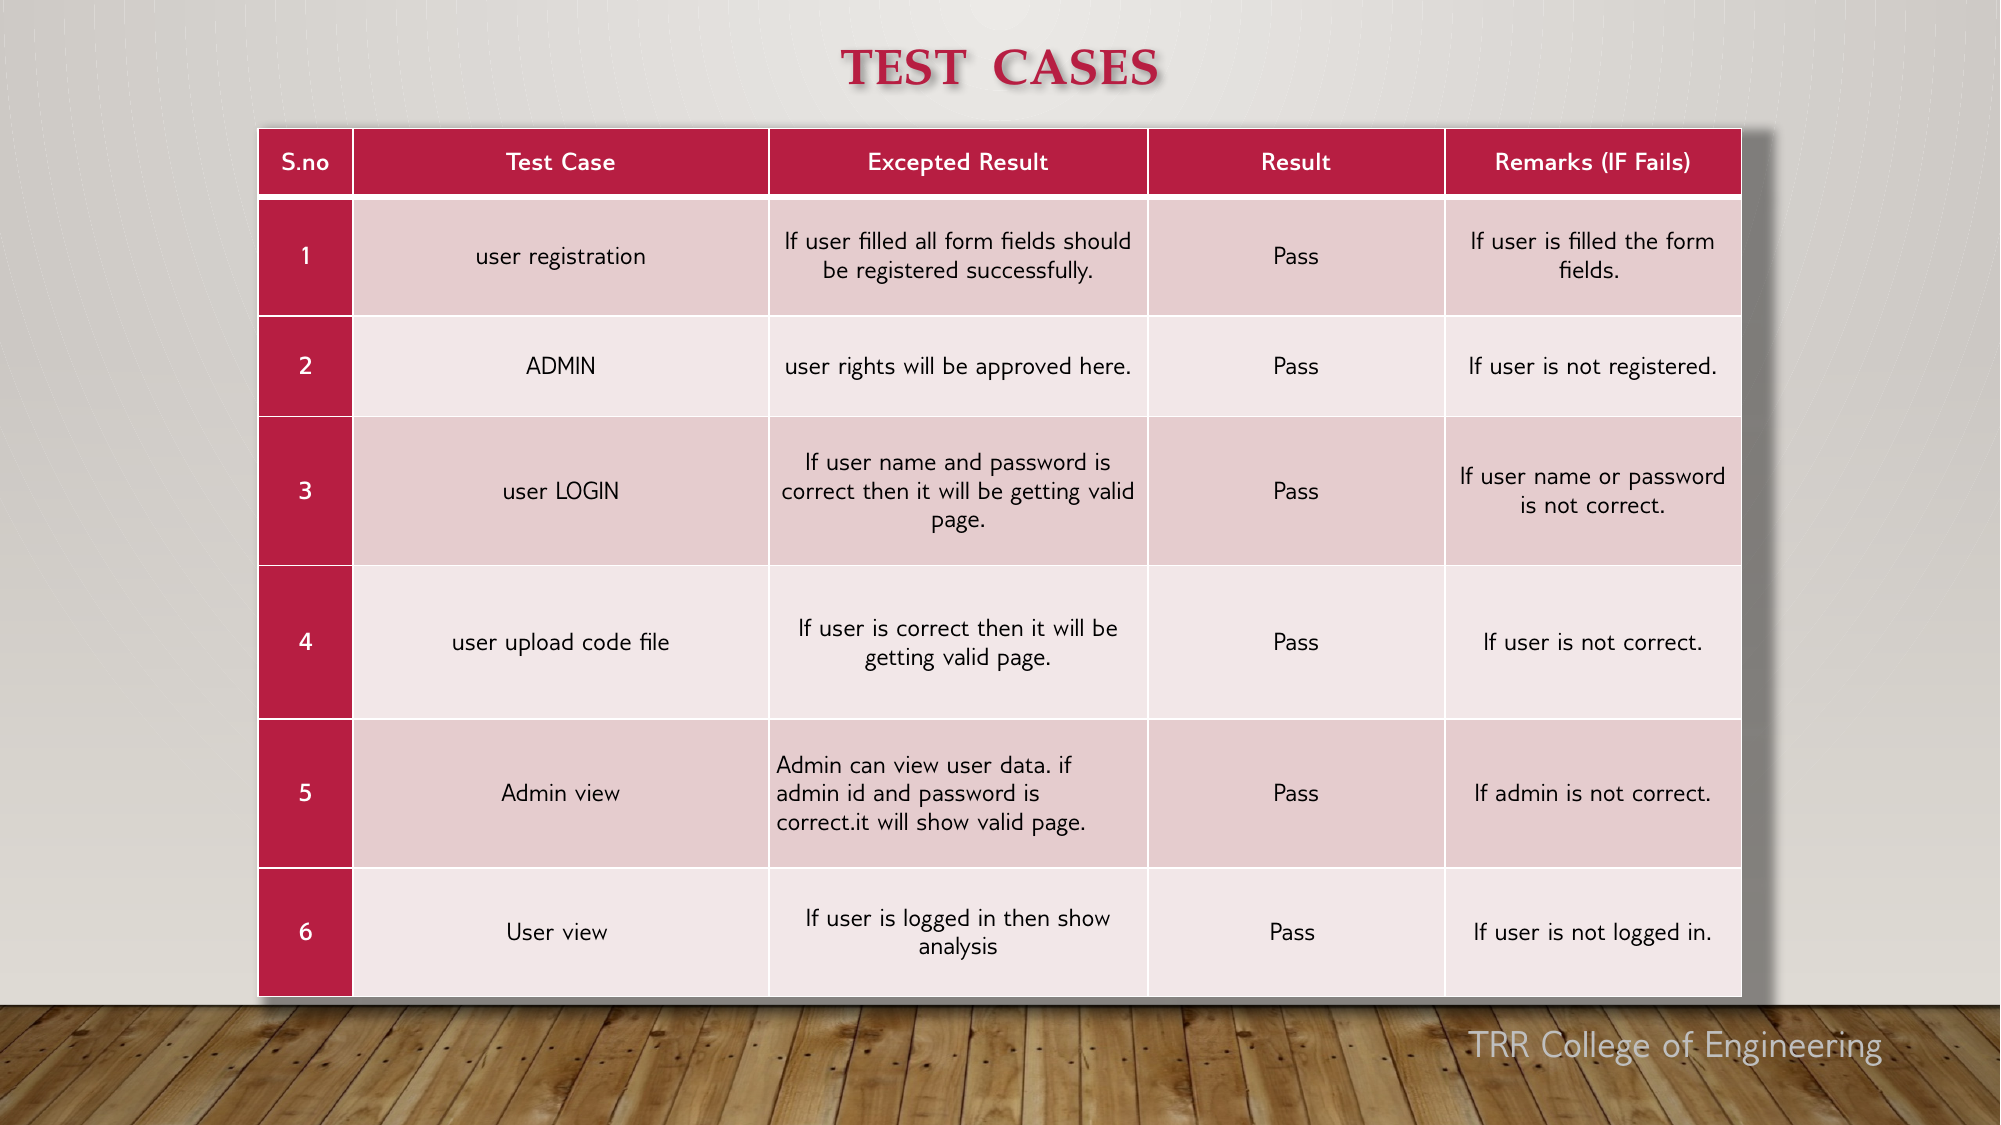

TEST  CASES
| S.no | Test Case | Excepted Result | Result | Remarks (IF Fails) |
| --- | --- | --- | --- | --- |
| 1 | user registration | If user filled all form fields should be registered successfully. | Pass | If user is filled the form fields. |
| 2 | ADMIN | user rights will be approved here. | Pass | If user is not registered. |
| 3 | user LOGIN | If user name and password is correct then it will be getting valid page. | Pass | If user name or password is not correct. |
| 4 | user upload code file | If user is correct then it will be getting valid page. | Pass | If user is not correct. |
| 5 | Admin view | Admin can view user data. if admin id and password is correct.it will show valid page. | Pass | If admin is not correct. |
| 6 | User view | If user is logged in then show analysis | Pass | If user is not logged in. |
TRR College of Engineering